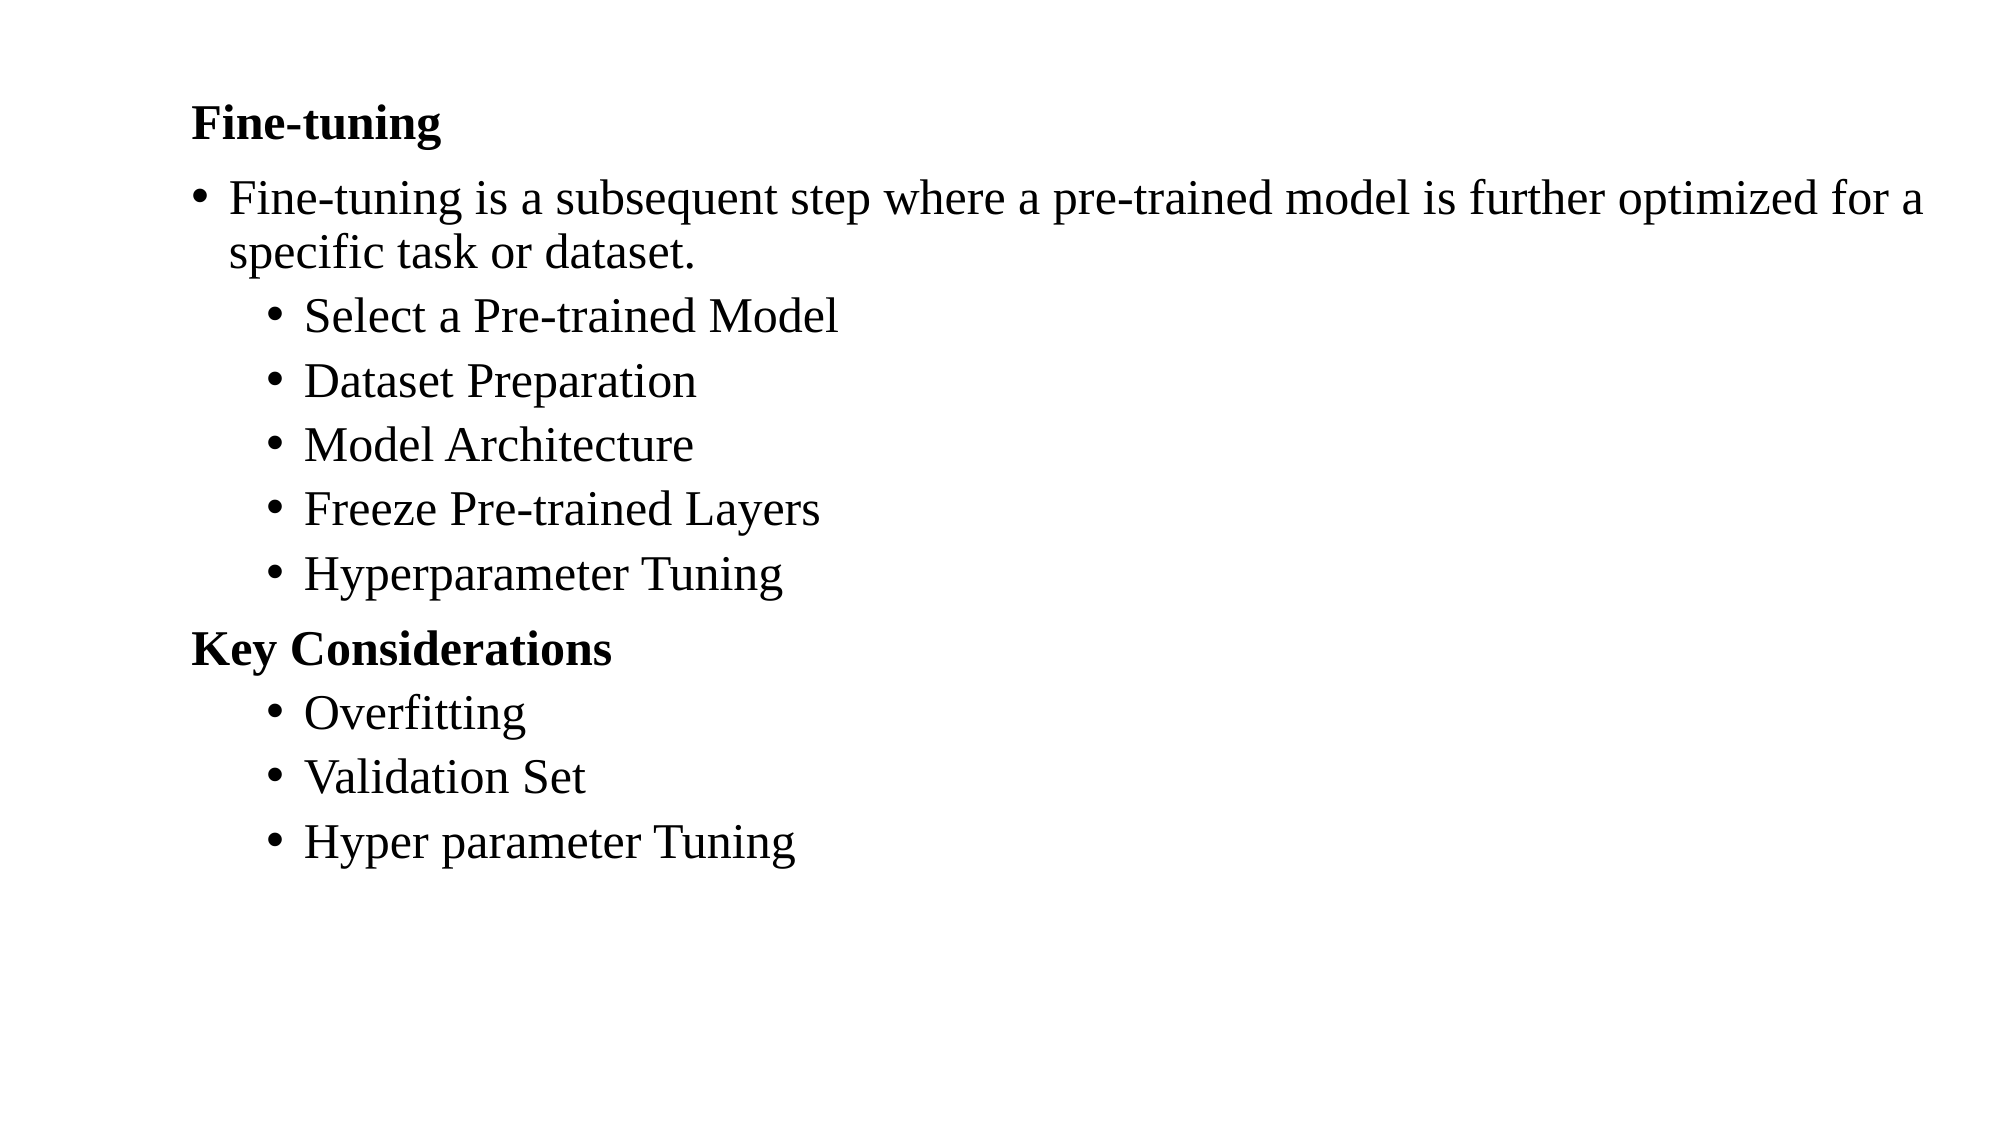

Fine-tuning
Fine-tuning is a subsequent step where a pre-trained model is further optimized for a specific task or dataset.
Select a Pre-trained Model
Dataset Preparation
Model Architecture
Freeze Pre-trained Layers
Hyperparameter Tuning
Key Considerations
Overfitting
Validation Set
Hyper parameter Tuning